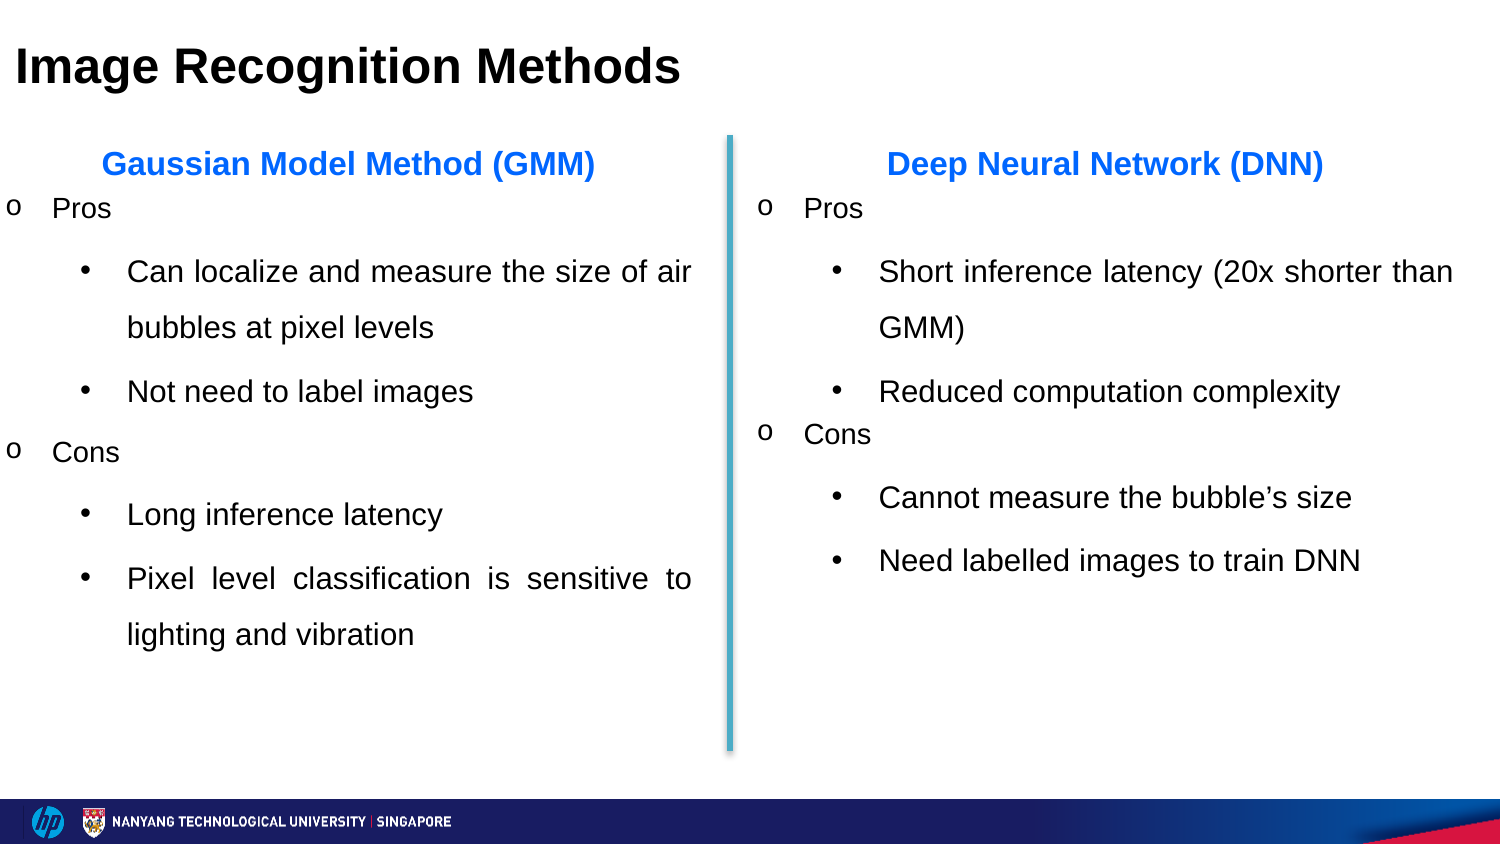

# Image Recognition Methods
Gaussian Model Method (GMM)
Pros
Can localize and measure the size of air bubbles at pixel levels
Not need to label images
Cons
Long inference latency
Pixel level classification is sensitive to lighting and vibration
Deep Neural Network (DNN)
Pros
Short inference latency (20x shorter than GMM)
Reduced computation complexity
Cons
Cannot measure the bubble’s size
Need labelled images to train DNN